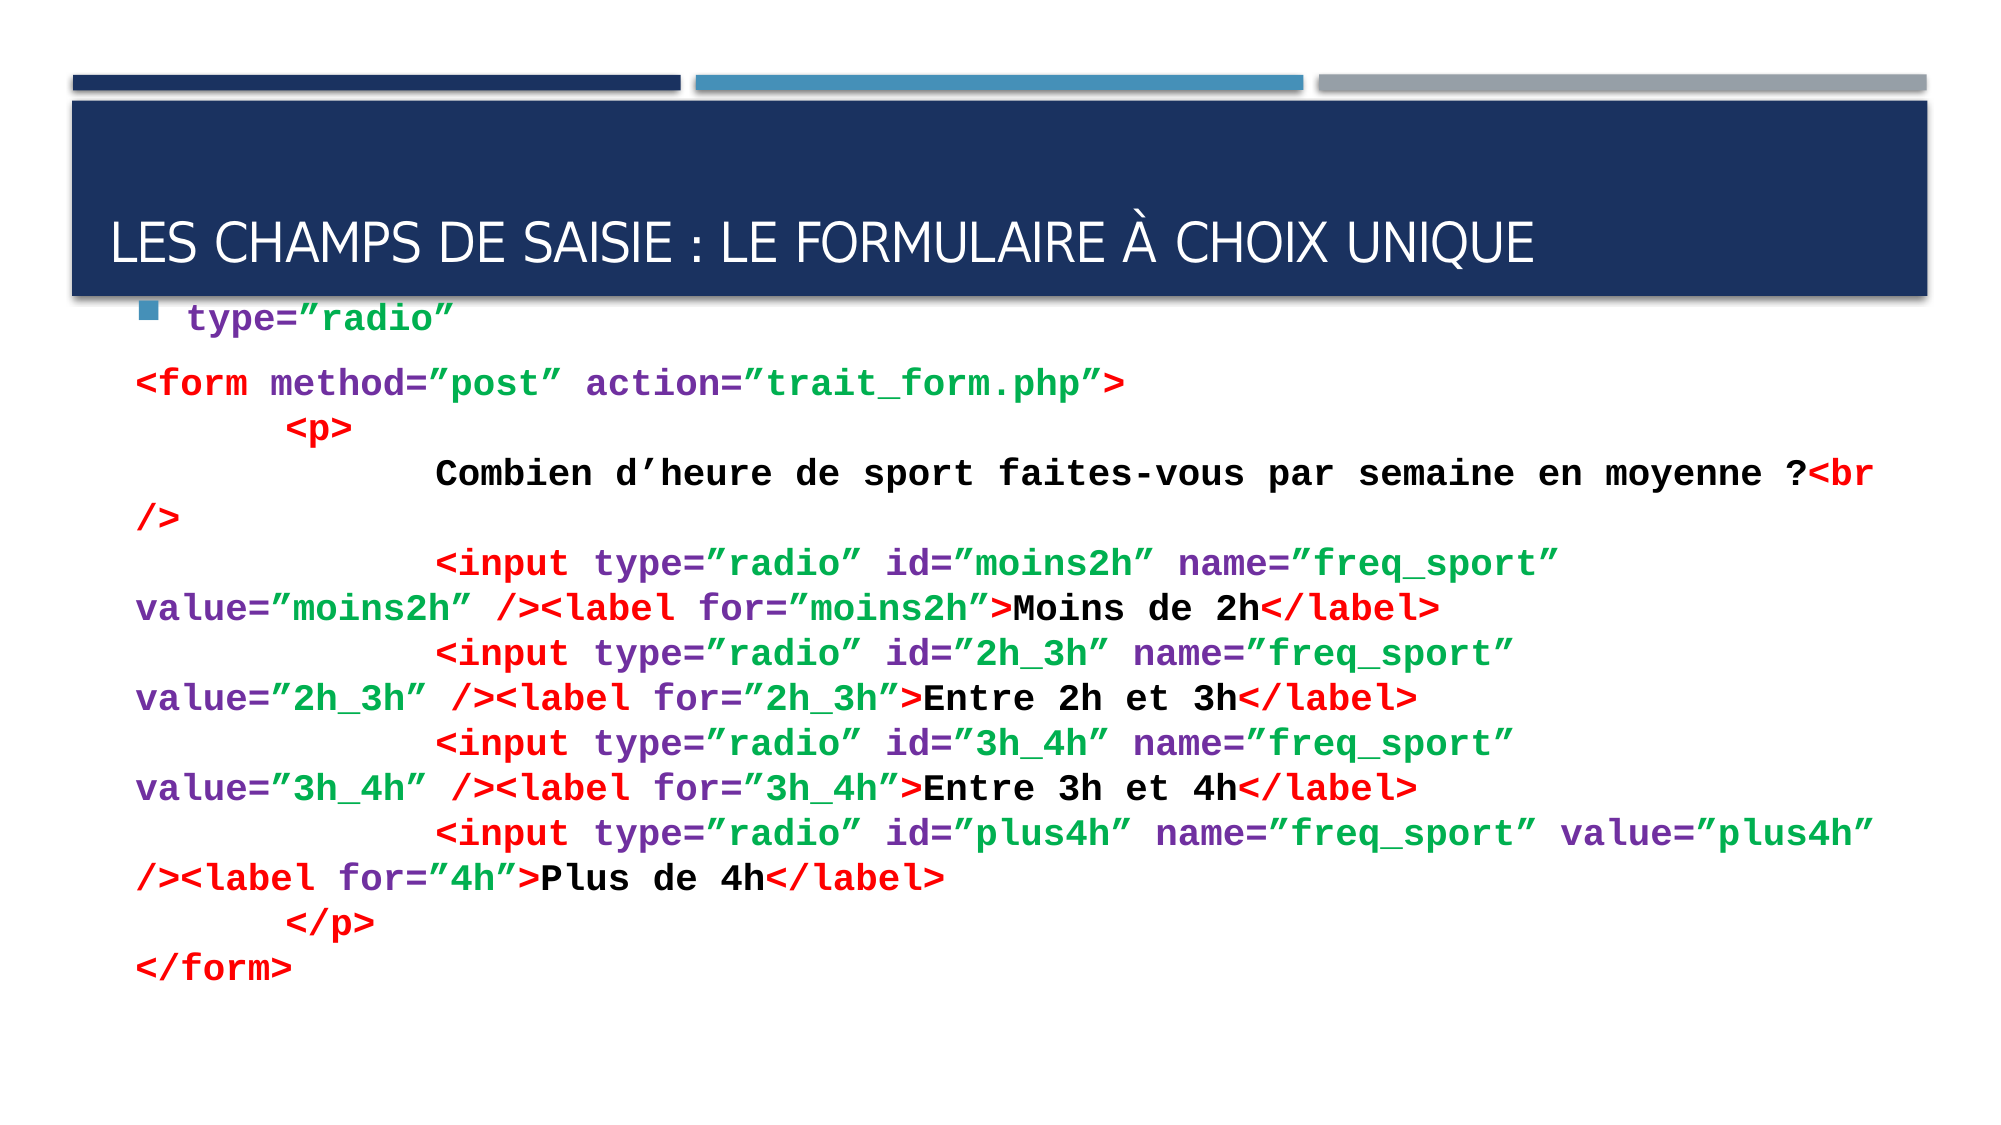

# Les champs de saisie : le formulaire à choix unique
type=”radio”
<form method=”post” action=”trait_form.php”>
	<p>
		Combien d’heure de sport faites-vous par semaine en moyenne ?<br />
		<input type=”radio” id=”moins2h” name=”freq_sport” value=”moins2h” /><label for=”moins2h”>Moins de 2h</label>
		<input type=”radio” id=”2h_3h” name=”freq_sport” value=”2h_3h” /><label for=”2h_3h”>Entre 2h et 3h</label>
		<input type=”radio” id=”3h_4h” name=”freq_sport” value=”3h_4h” /><label for=”3h_4h”>Entre 3h et 4h</label>
		<input type=”radio” id=”plus4h” name=”freq_sport” value=”plus4h” /><label for=”4h”>Plus de 4h</label>
	</p>
</form>